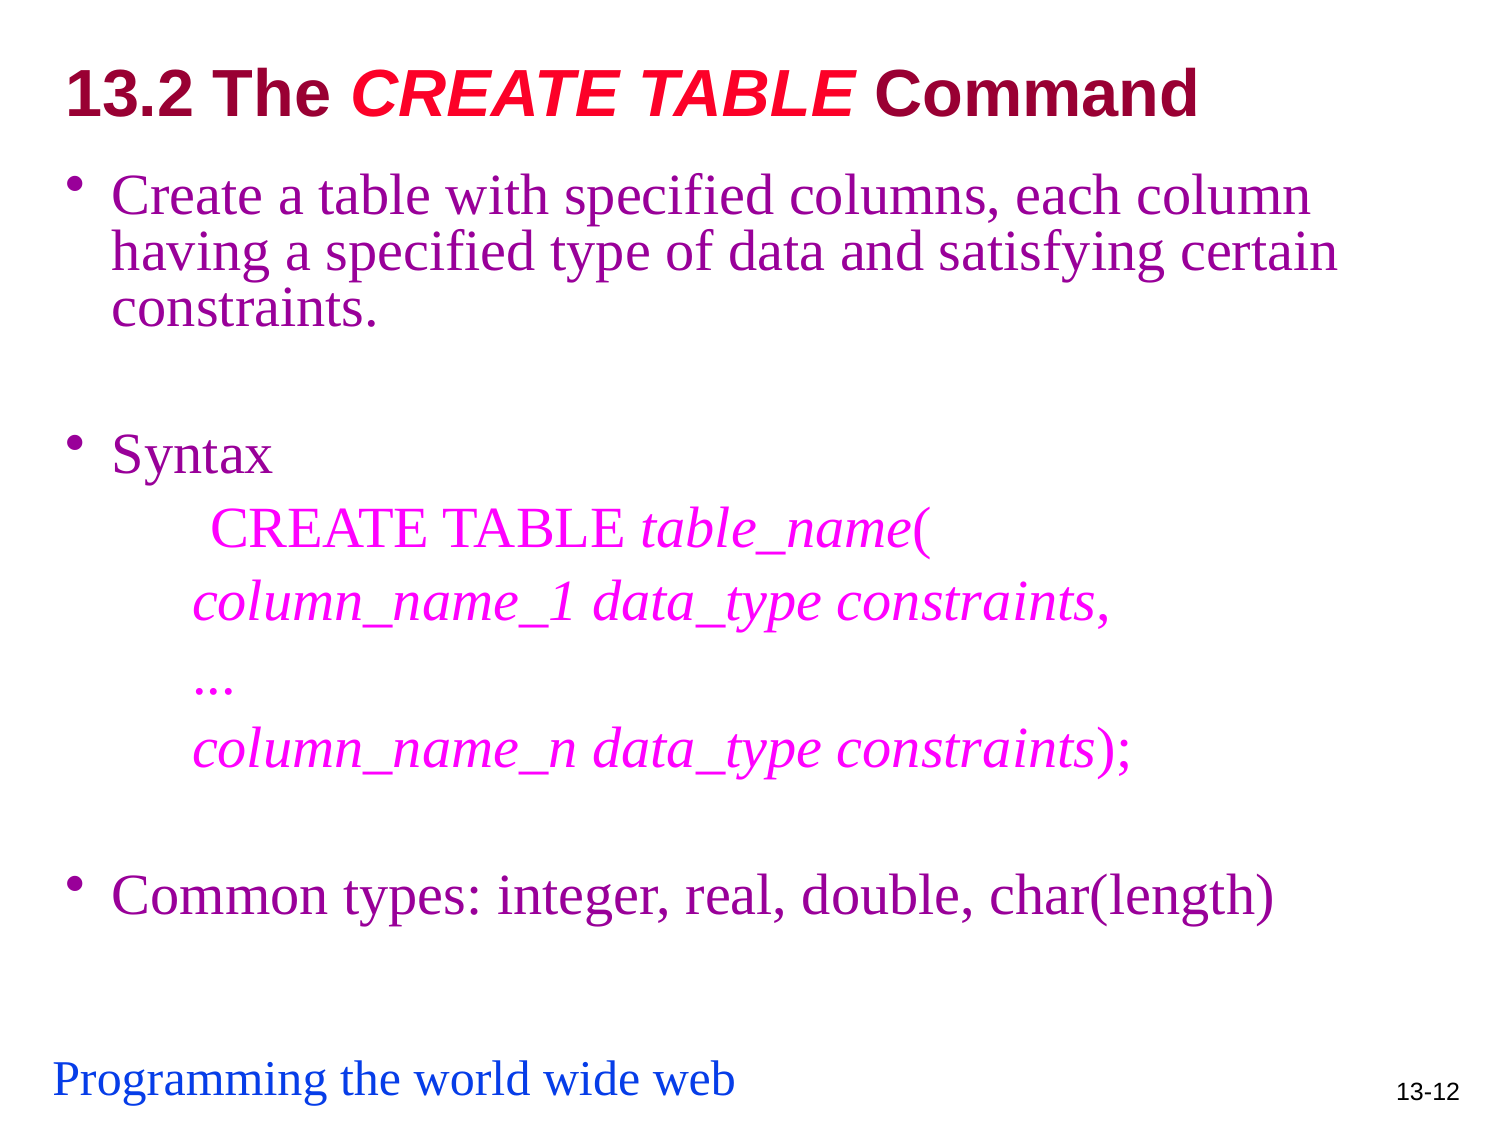

# 13.2 The CREATE TABLE Command
Create a table with specified columns, each column having a specified type of data and satisfying certain constraints.

Syntax
  CREATE TABLE table_name(
	 column_name_1 data_type constraints,
	 ...
	 column_name_n data_type constraints);

Common types: integer, real, double, char(length)